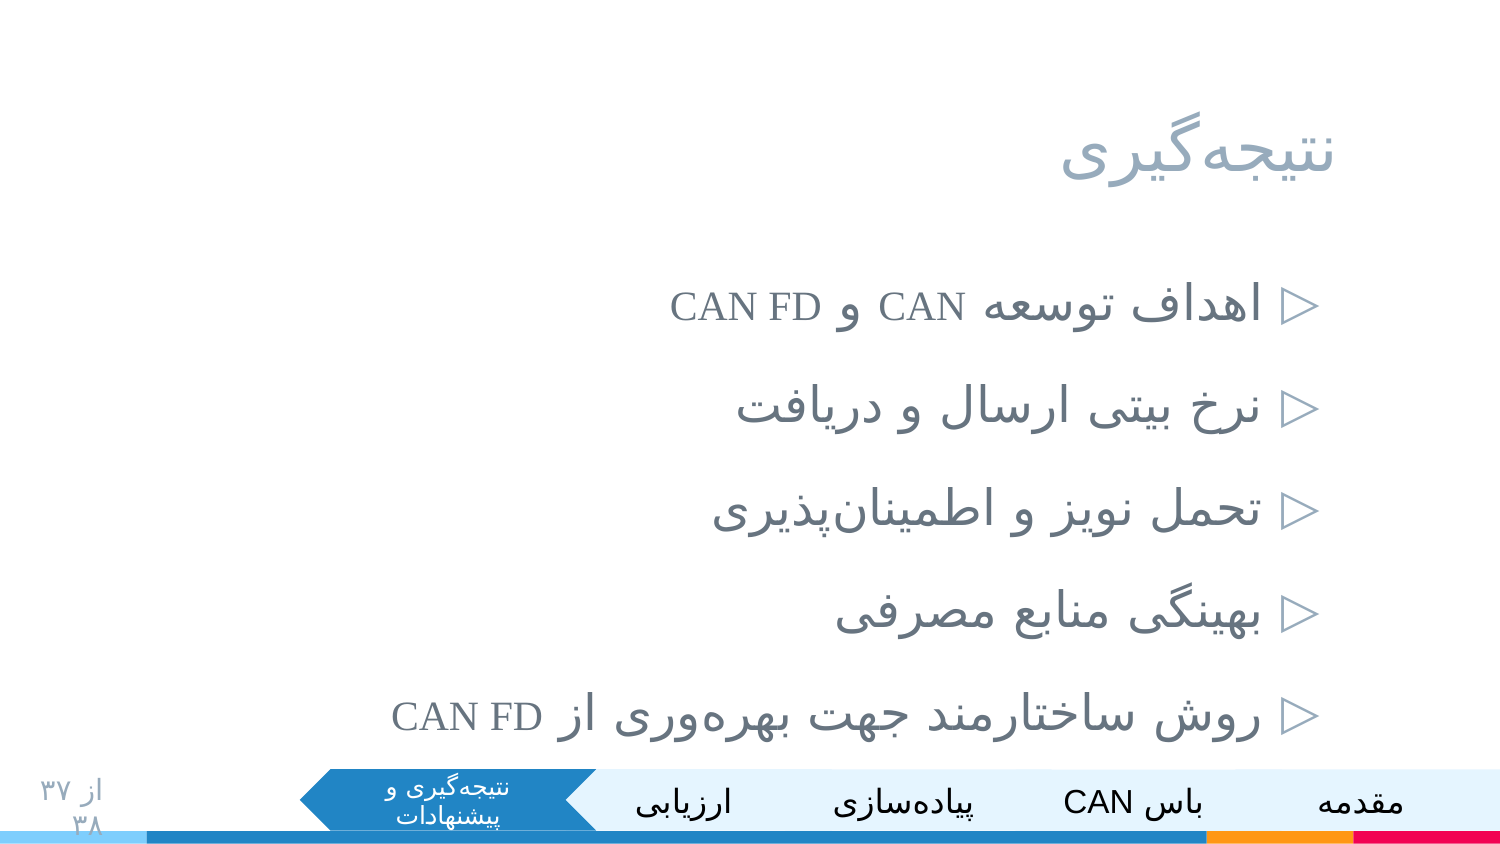

# نتیجه‌گیری
اهداف توسعه CAN و CAN FD
نرخ بیتی ارسال و دریافت
تحمل نویز و اطمینان‌پذیری
بهینگی منابع مصرفی
روش ساختارمند جهت بهره‌وری از CAN FD
۳۷ از ۳۸

نتیجه‌گیری و پیشنهادات
ارزیابی
پیاده‌سازی
مقدمه
باس CAN